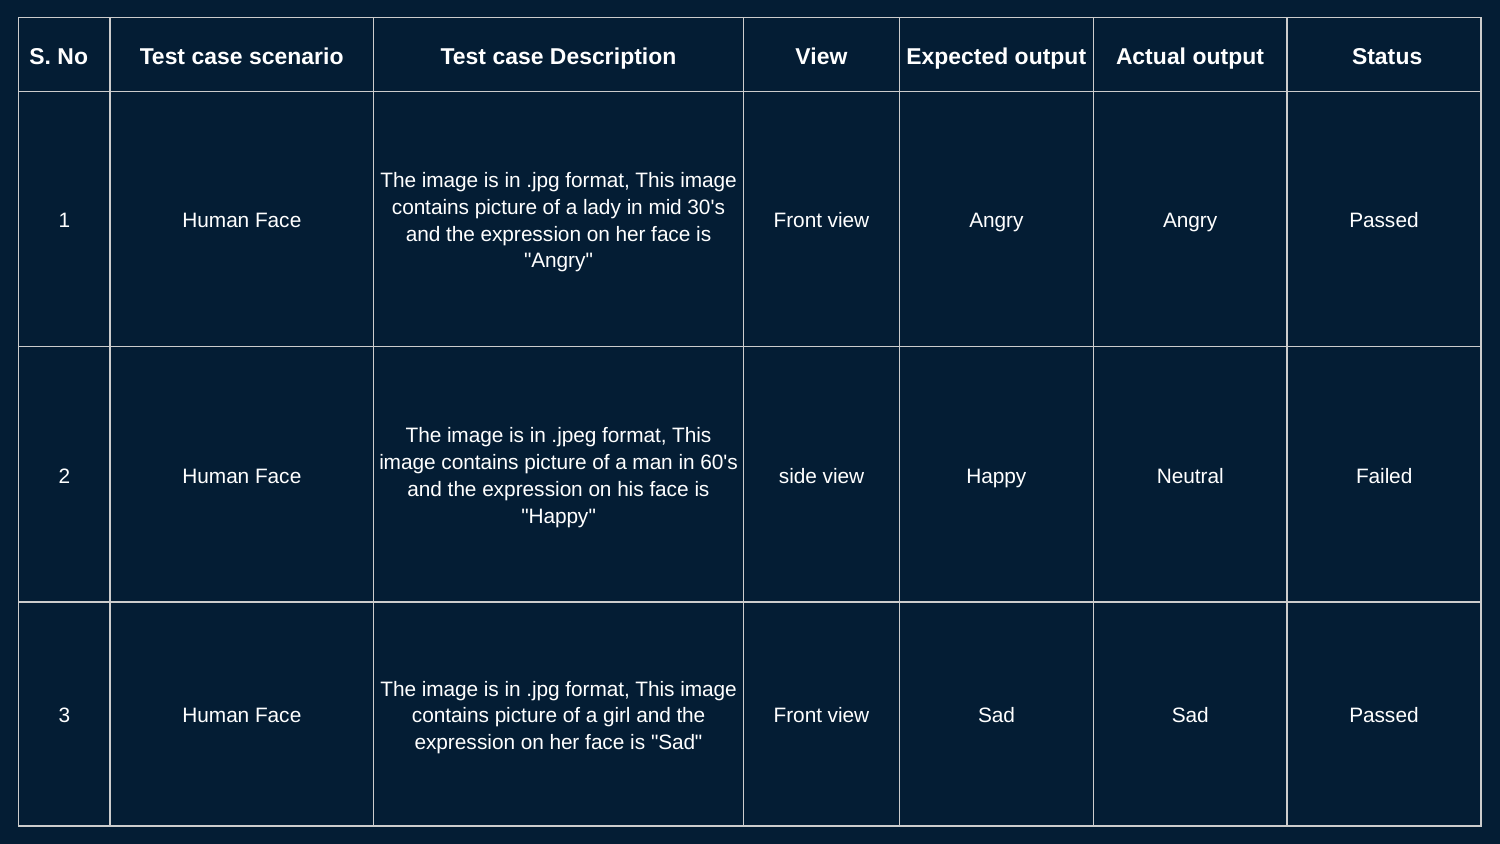

| S. No | Test case scenario | Test case Description | View | Expected output | Actual output | Status |
| --- | --- | --- | --- | --- | --- | --- |
| 1 | Human Face | The image is in .jpg format, This image contains picture of a lady in mid 30's and the expression on her face is "Angry" | Front view | Angry | Angry | Passed |
| 2 | Human Face | The image is in .jpeg format, This image contains picture of a man in 60's and the expression on his face is "Happy" | side view | Happy | Neutral | Failed |
| 3 | Human Face | The image is in .jpg format, This image contains picture of a girl and the expression on her face is "Sad" | Front view | Sad | Sad | Passed |